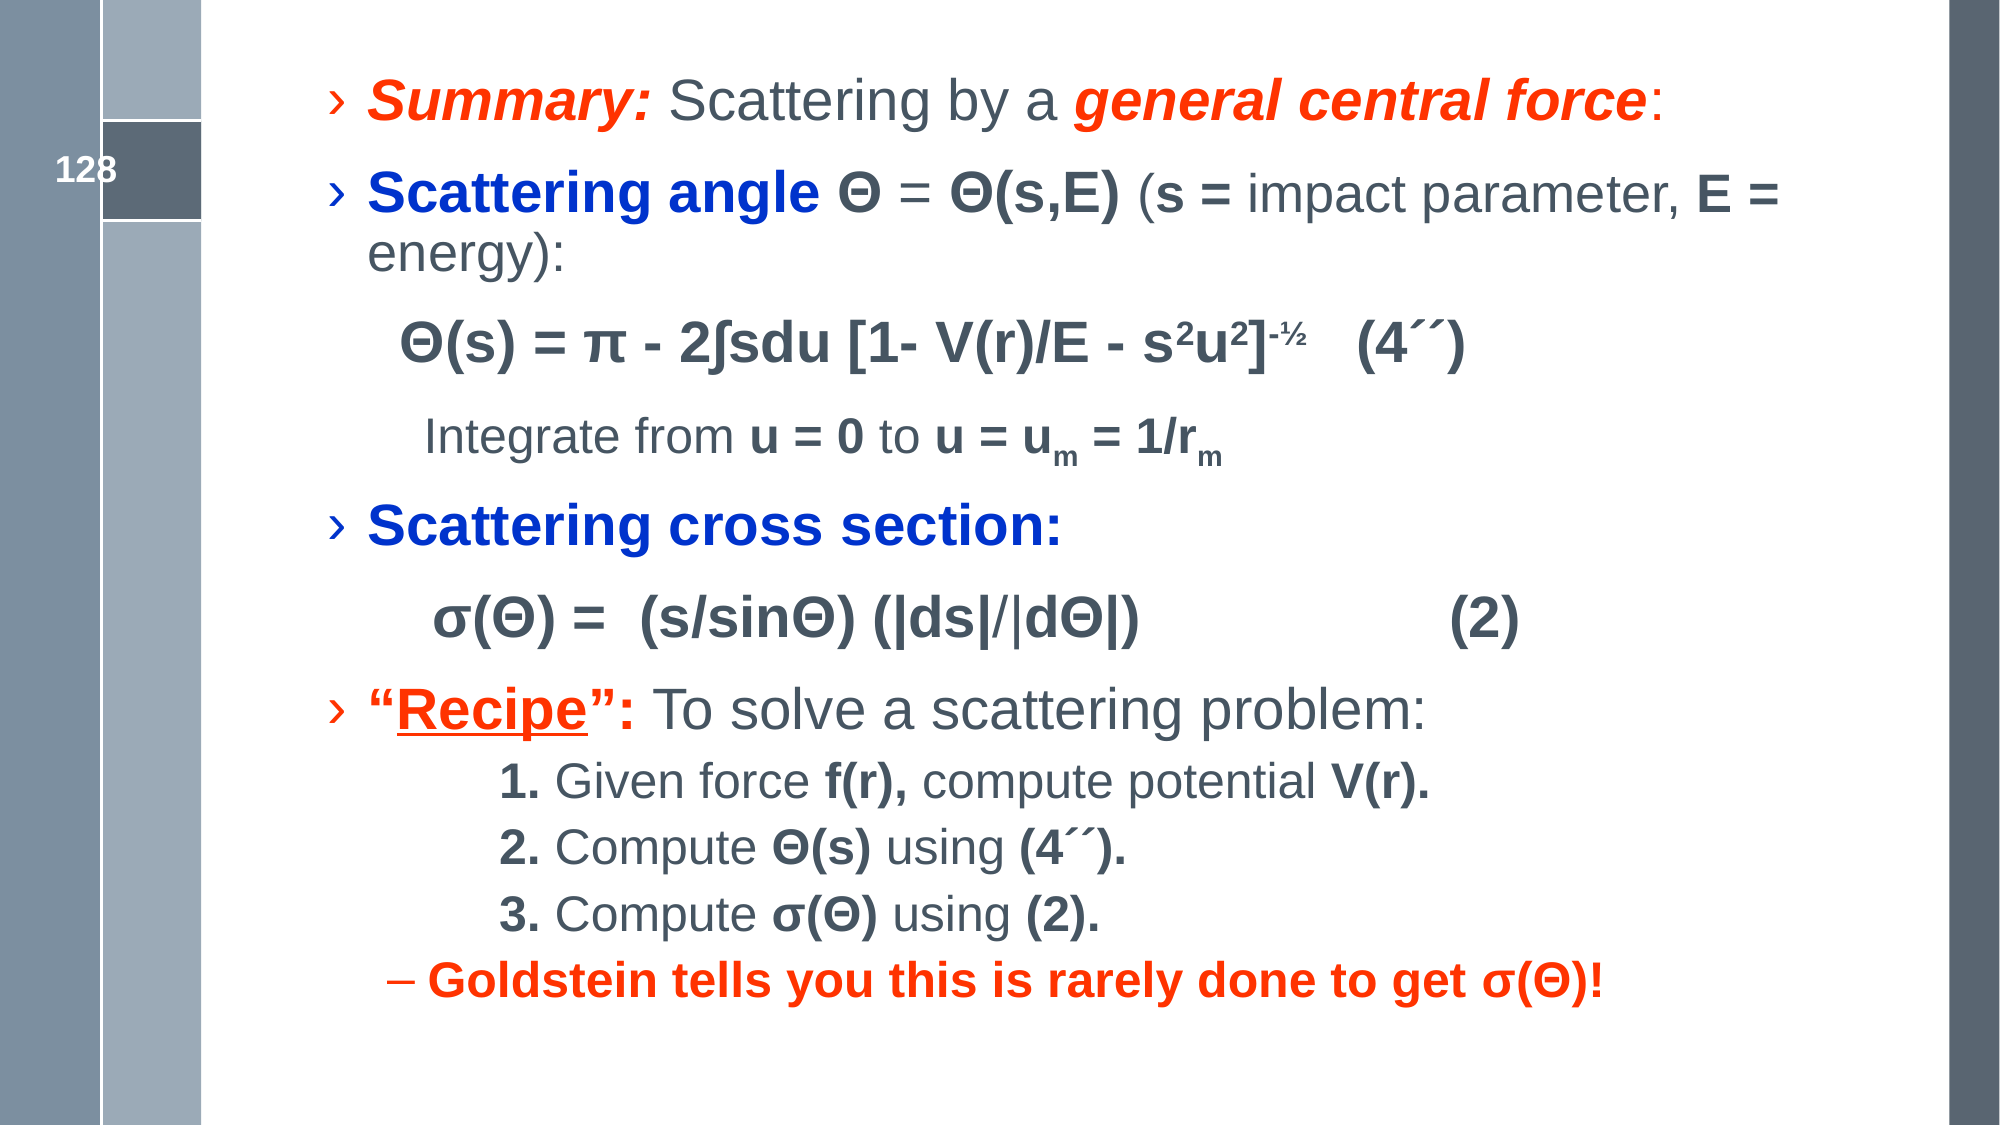

Summary: Scattering by a general central force:
Scattering angle Θ = Θ(s,E) (s = impact parameter, E = energy):
	  Θ(s) = π - 2∫sdu [1- V(r)/E - s2u2]-½   (4´´)
	    Integrate from u = 0 to u = um = 1/rm
Scattering cross section:
	    σ(Θ) =  (s/sinΘ) (|ds|/|dΘ|)                   (2)
“Recipe”: To solve a scattering problem:
        1. Given force f(r), compute potential V(r).
        2. Compute Θ(s) using (4´´).
        3. Compute σ(Θ) using (2).
Goldstein tells you this is rarely done to get σ(Θ)!